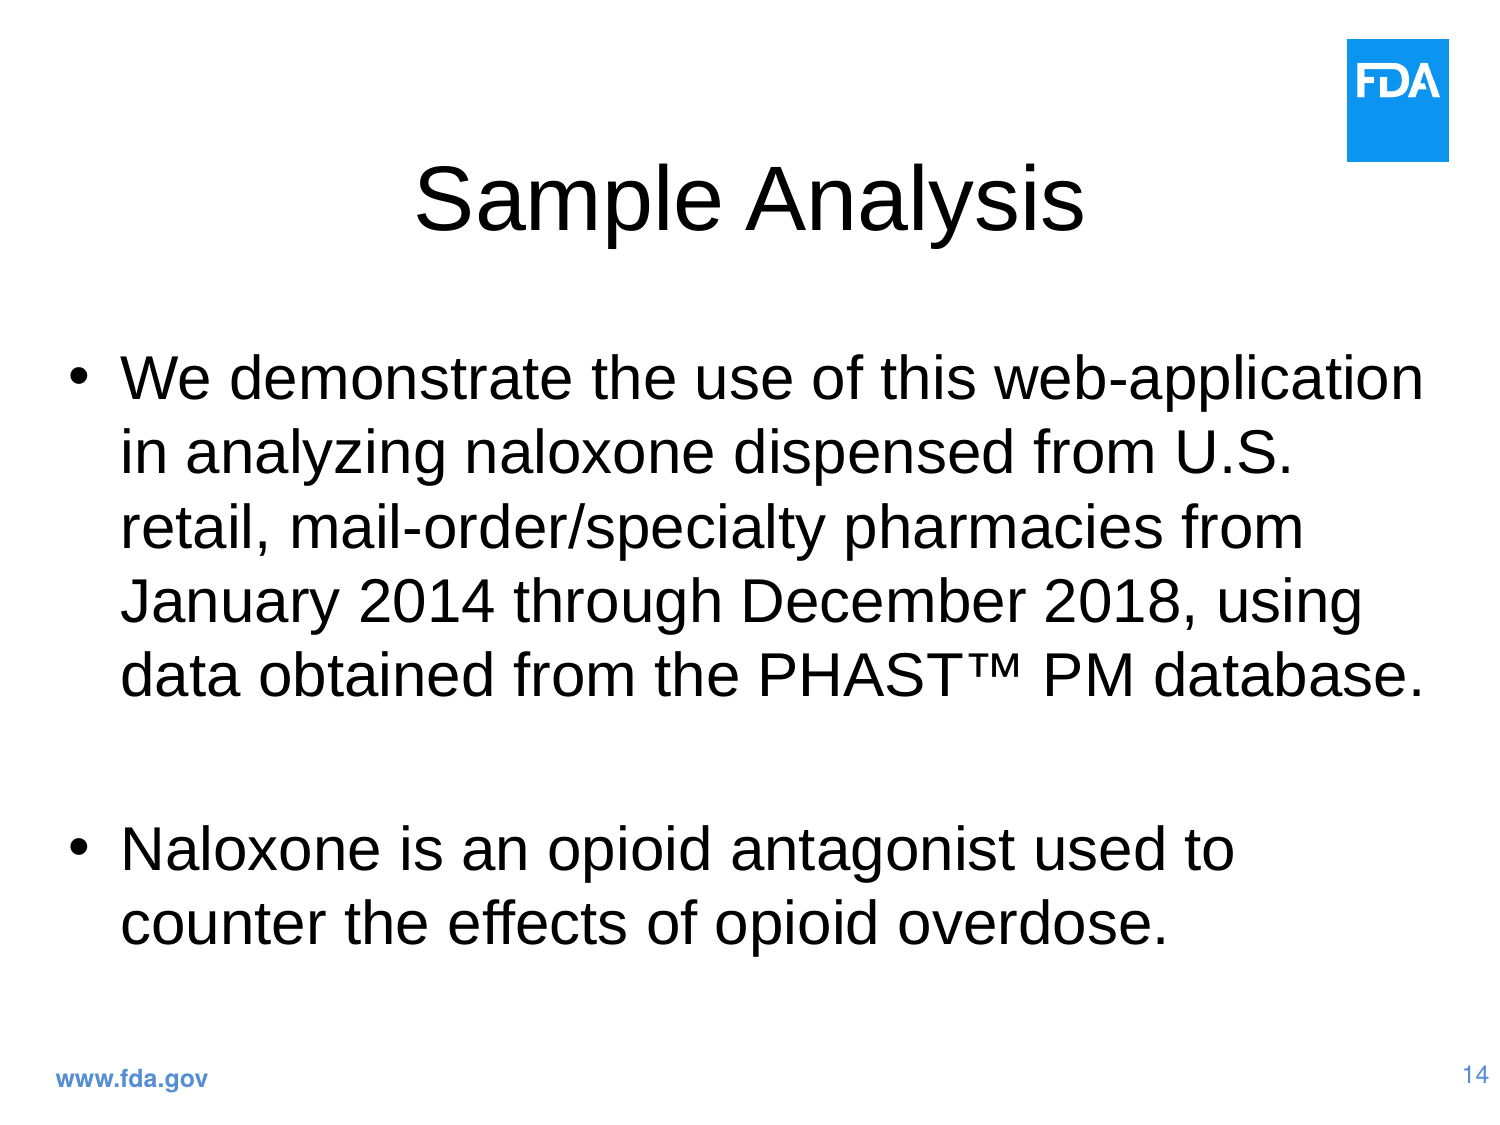

# Sample Analysis
We demonstrate the use of this web-application in analyzing naloxone dispensed from U.S. retail, mail-order/specialty pharmacies from January 2014 through December 2018, using data obtained from the PHAST™ PM database.

Naloxone is an opioid antagonist used to counter the effects of opioid overdose.
www.fda.gov